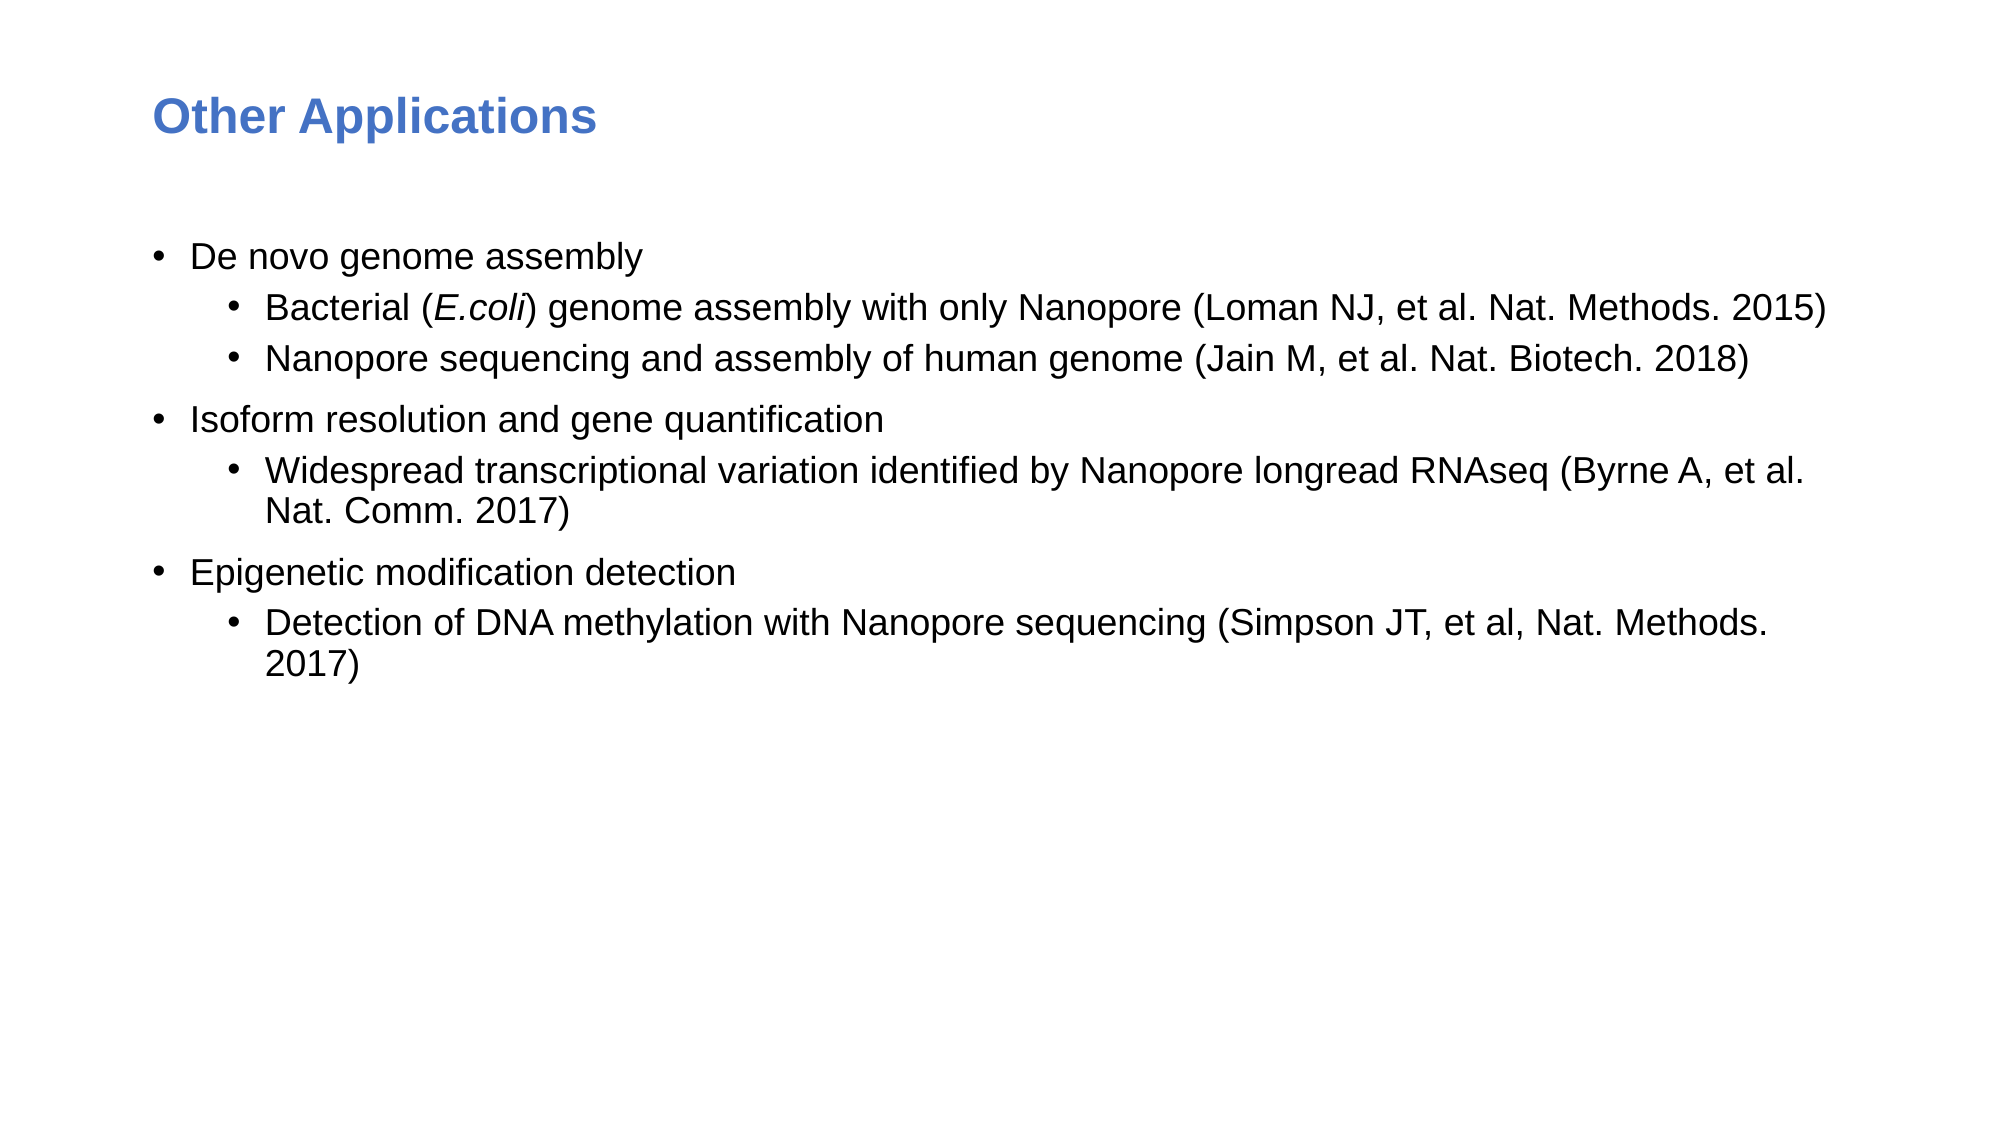

# Other Applications
De novo genome assembly
Bacterial (E.coli) genome assembly with only Nanopore (Loman NJ, et al. Nat. Methods. 2015)
Nanopore sequencing and assembly of human genome (Jain M, et al. Nat. Biotech. 2018)
Isoform resolution and gene quantification
Widespread transcriptional variation identified by Nanopore longread RNAseq (Byrne A, et al. Nat. Comm. 2017)
Epigenetic modification detection
Detection of DNA methylation with Nanopore sequencing (Simpson JT, et al, Nat. Methods. 2017)